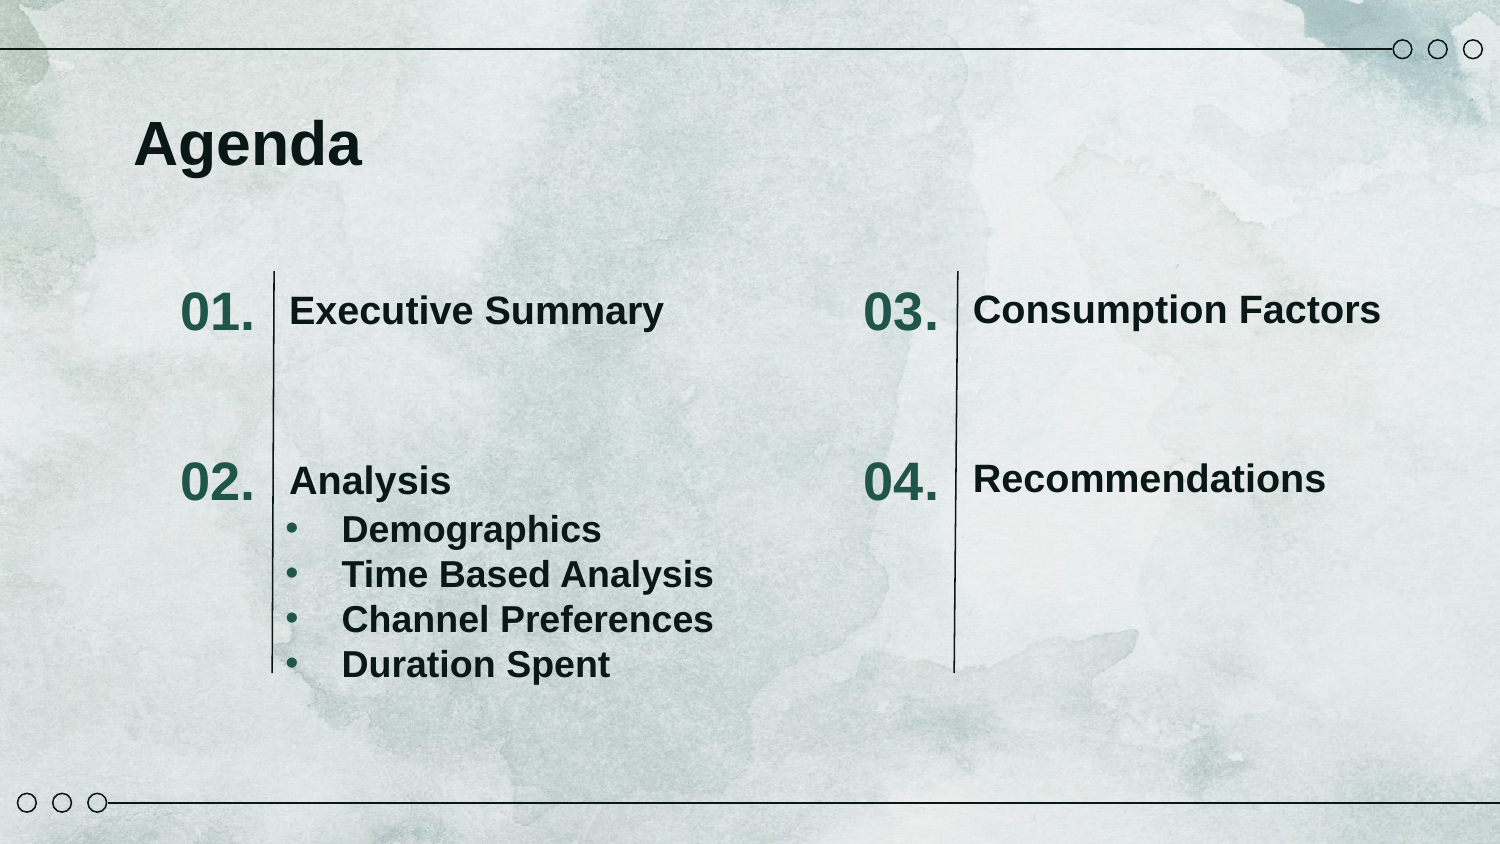

# Agenda
01.
Executive Summary
03.
Consumption Factors

02.
Analysis
04.
Recommendations

Demographics
Time Based Analysis
Channel Preferences
Duration Spent